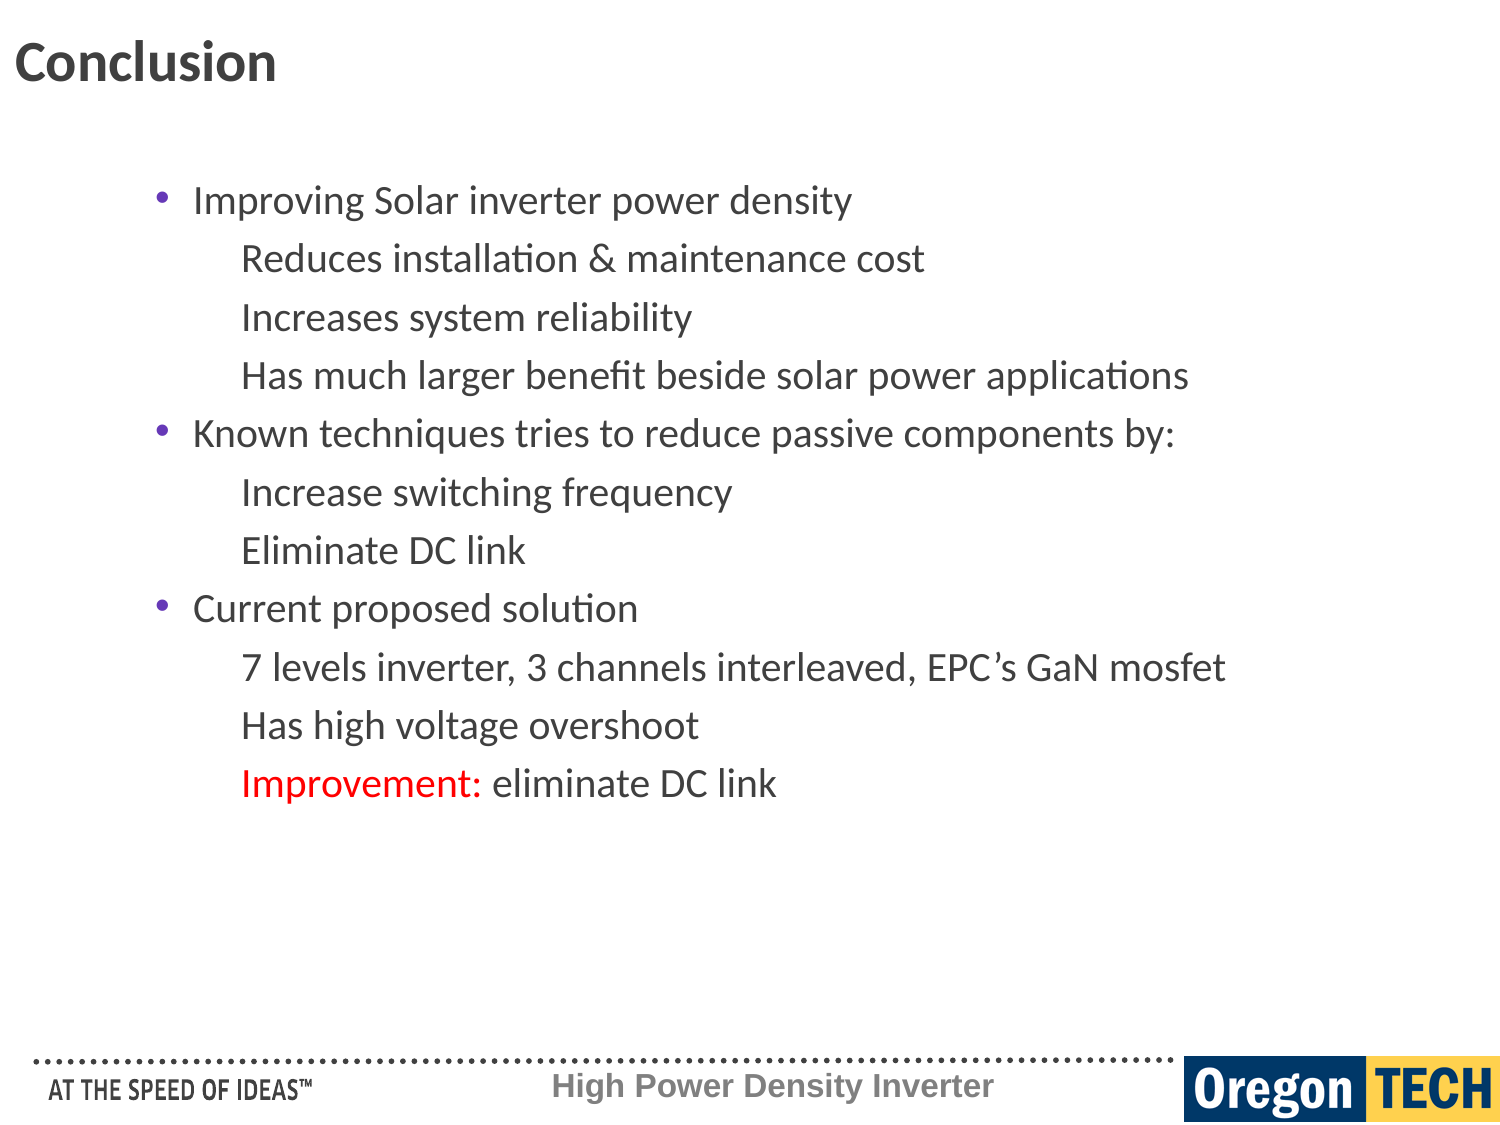

Conclusion
Improving Solar inverter power density
Reduces installation & maintenance cost
Increases system reliability
Has much larger benefit beside solar power applications
Known techniques tries to reduce passive components by:
Increase switching frequency
Eliminate DC link
Current proposed solution
7 levels inverter, 3 channels interleaved, EPC’s GaN mosfet
Has high voltage overshoot
Improvement: eliminate DC link